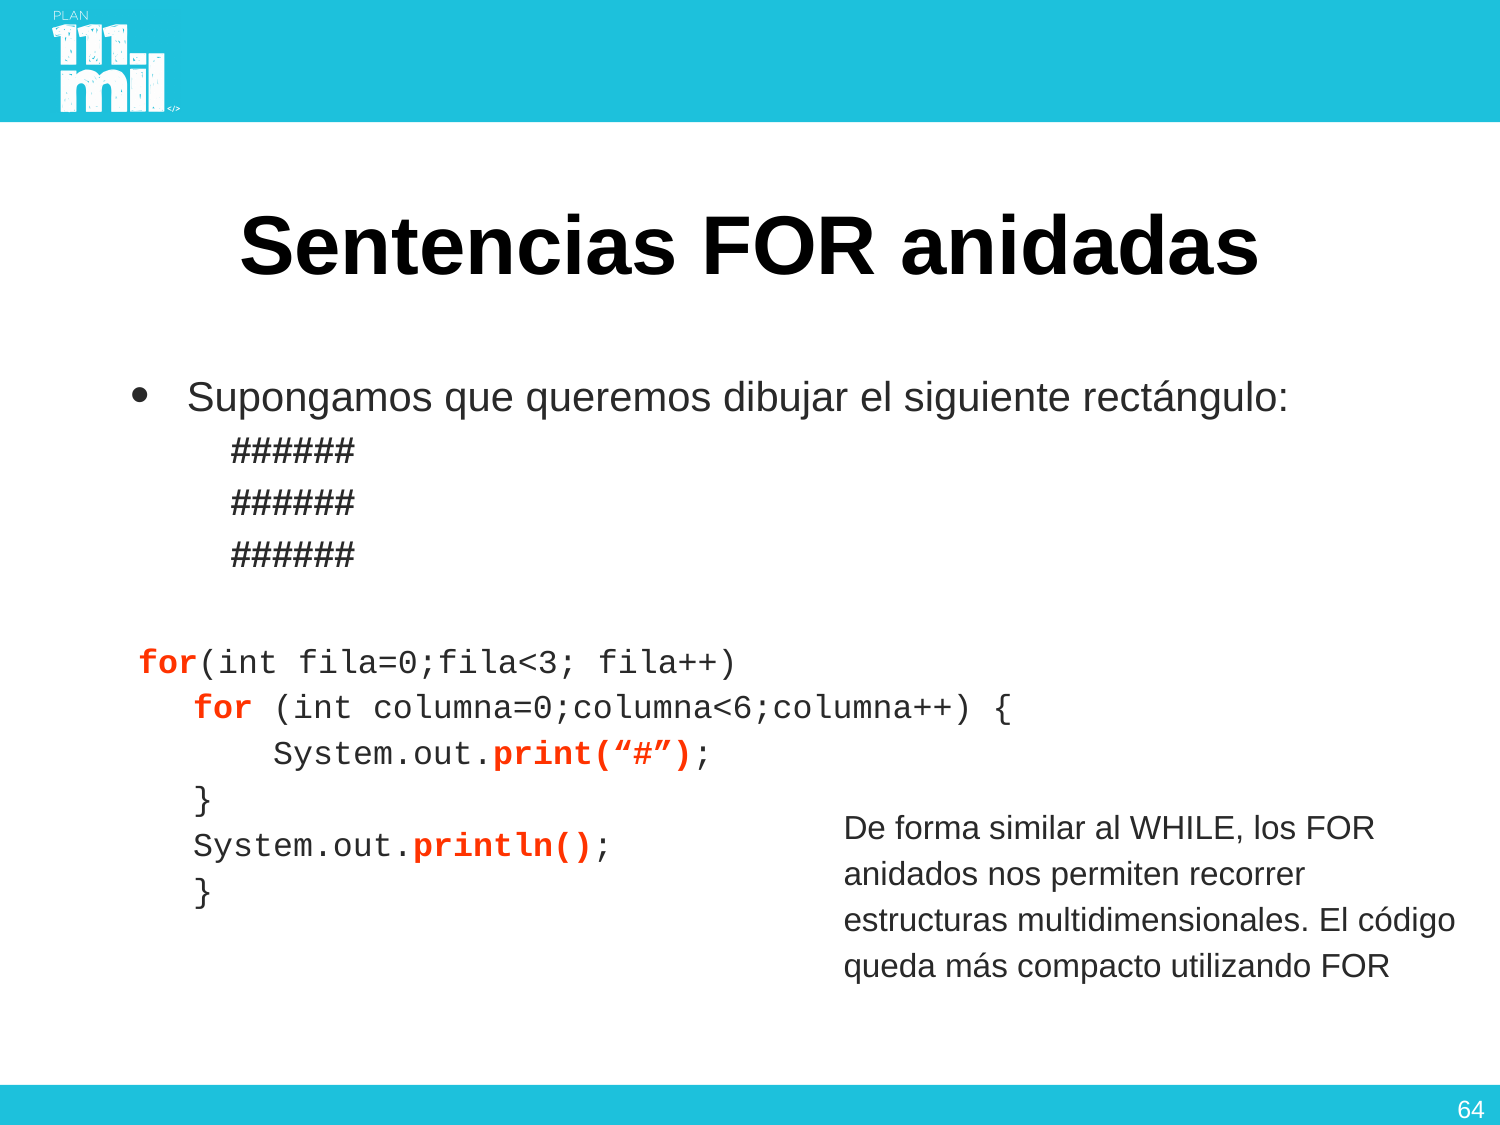

# Sentencias FOR anidadas
Supongamos que queremos dibujar el siguiente rectángulo:
	######
	######
	######

 for(int fila=0;fila<3; fila++)
for (int columna=0;columna<6;columna++) {
    System.out.print(“#”);
}
System.out.println();
}
De forma similar al WHILE, los FOR anidados nos permiten recorrer estructuras multidimensionales. El código queda más compacto utilizando FOR
64